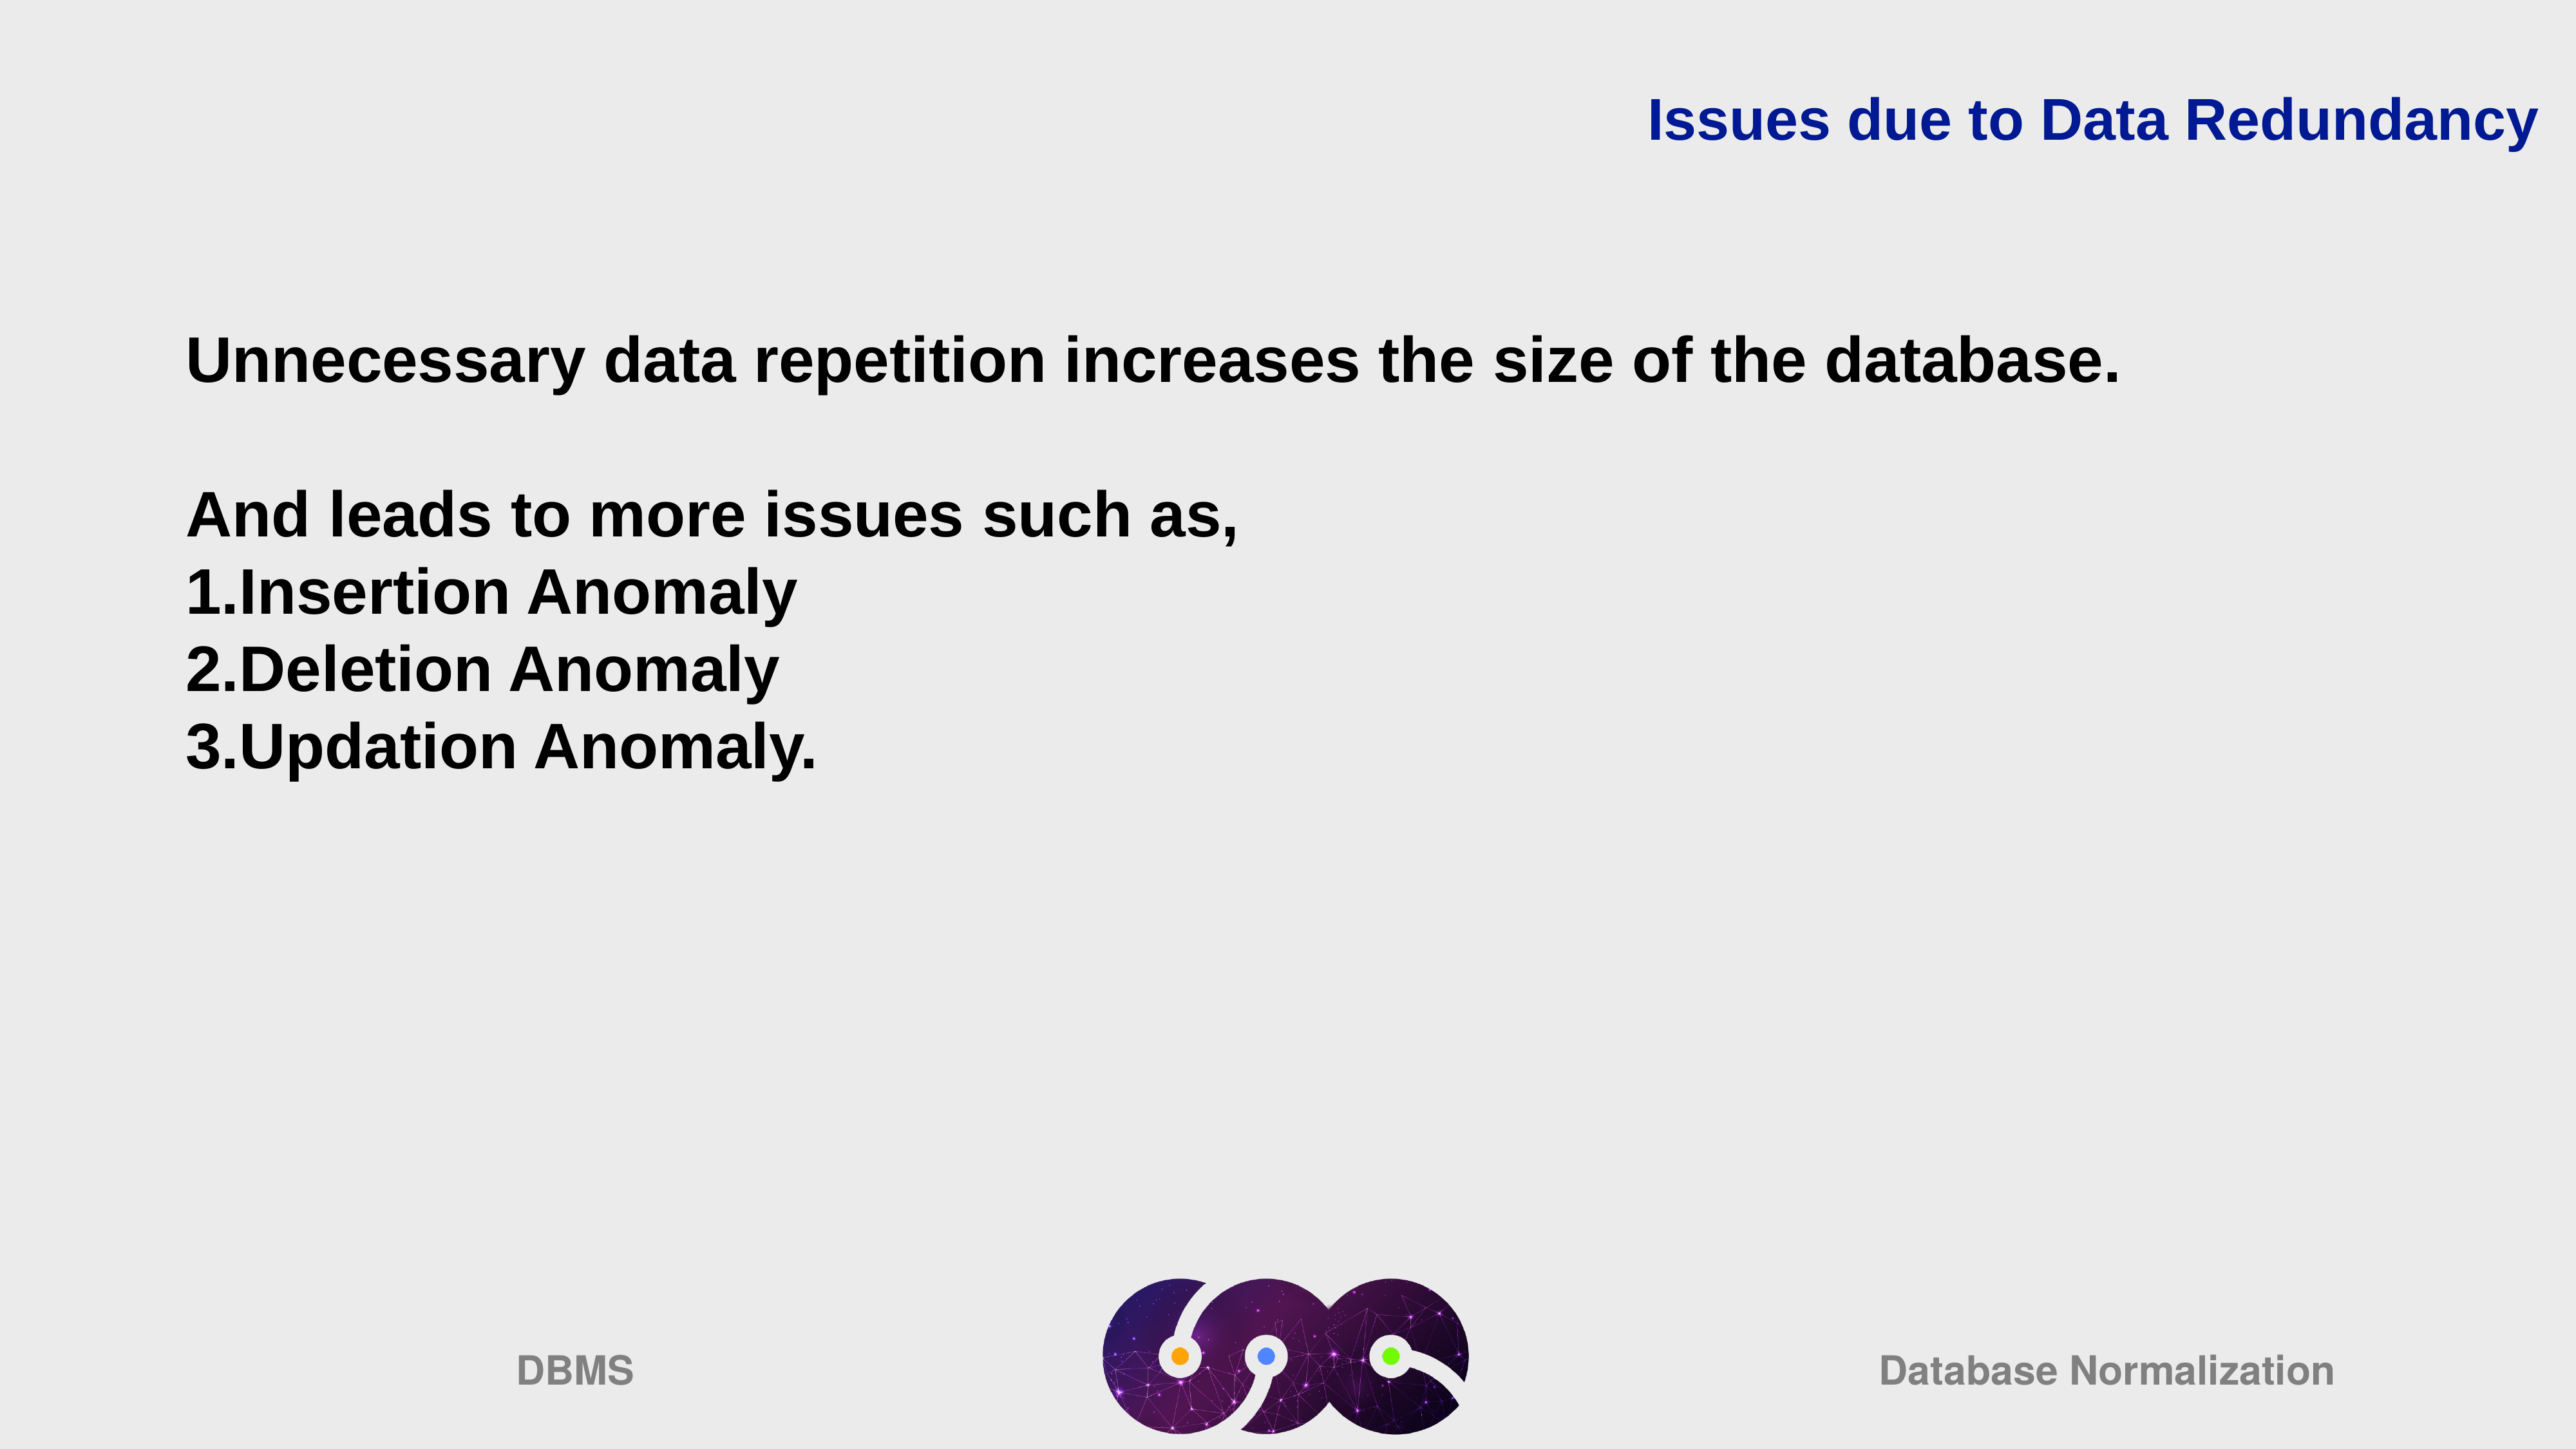

Issues due to Data Redundancy

Unnecessary data repetition increases the size of the database.

And leads to more issues such as,
1.Insertion Anomaly
2.Deletion Anomaly
3.Updation Anomaly.